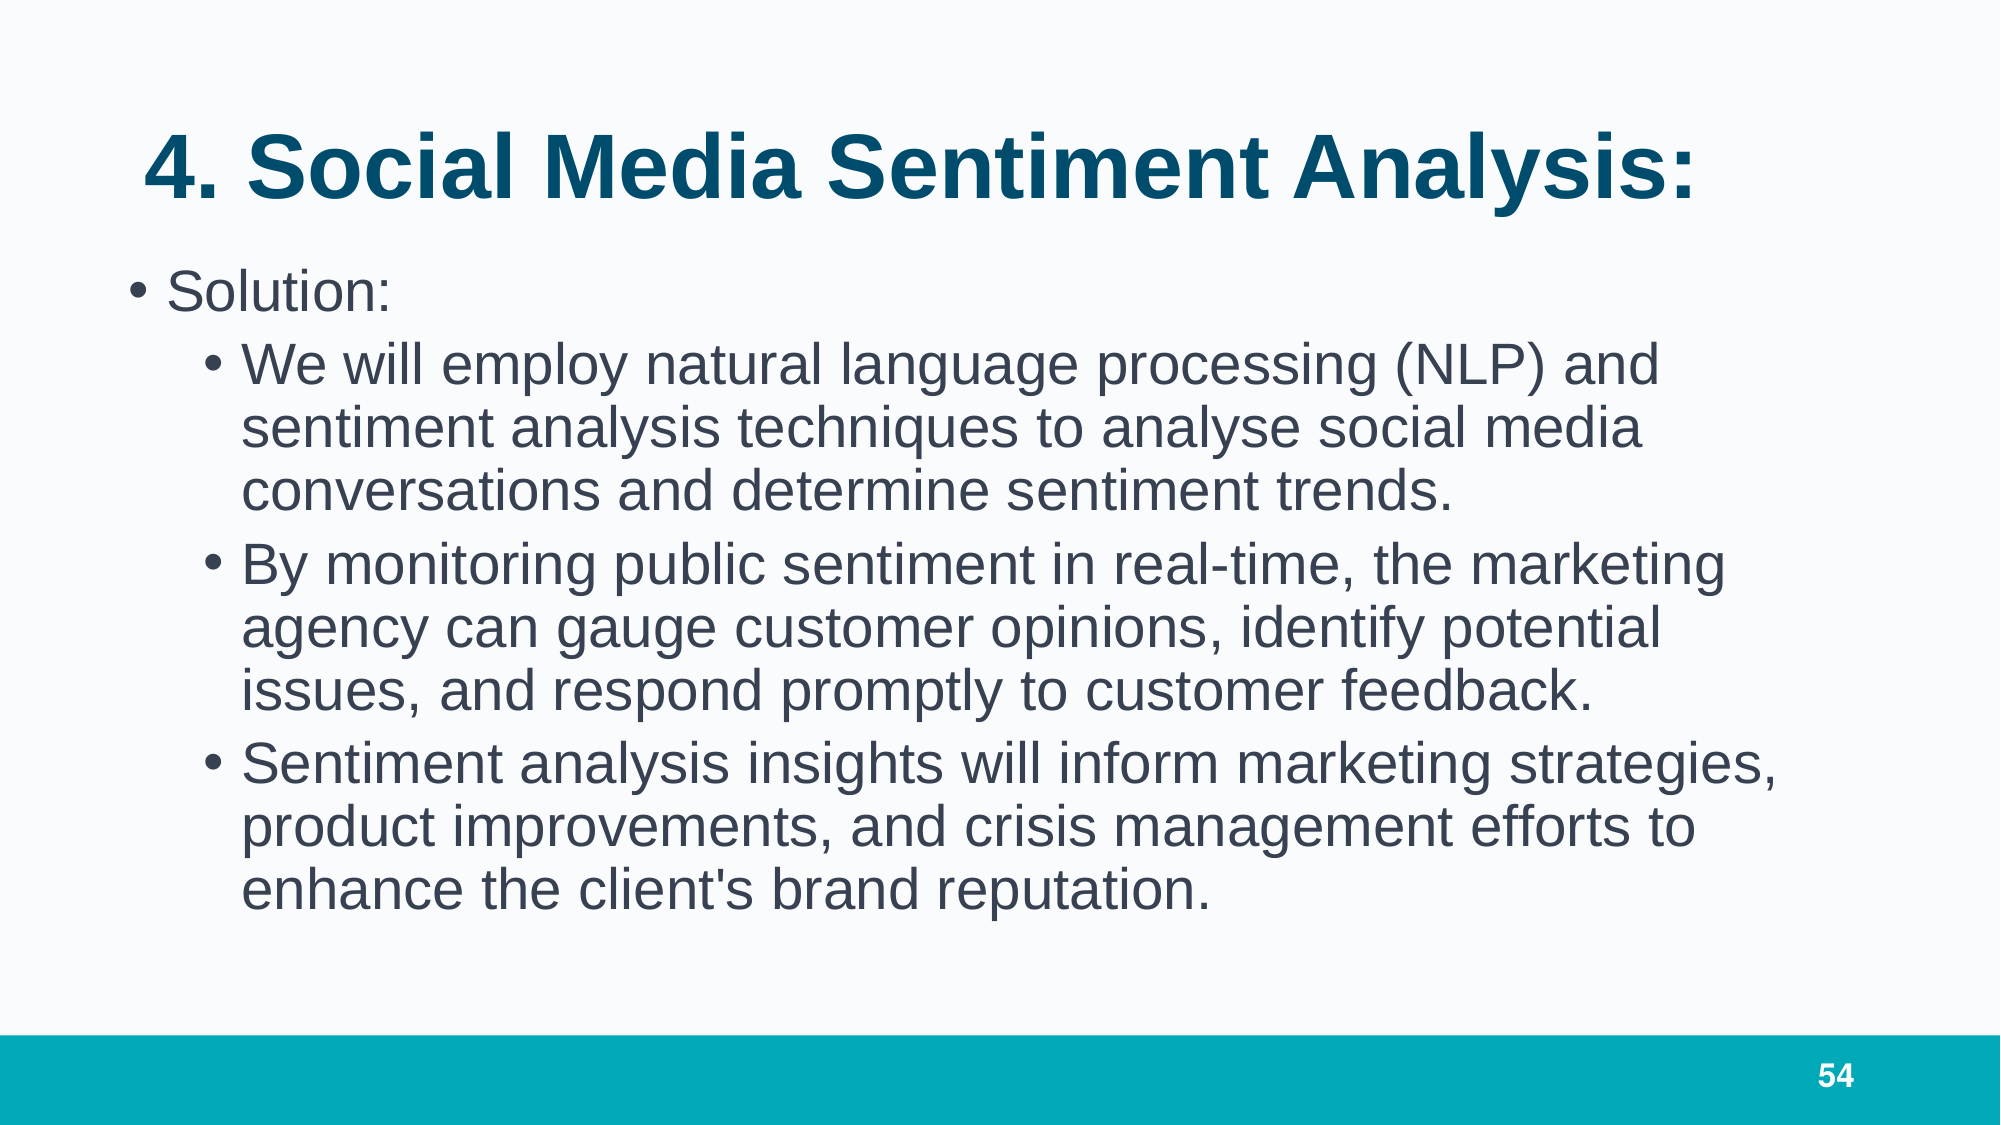

# 4. Social Media Sentiment Analysis:
Solution:
We will employ natural language processing (NLP) and sentiment analysis techniques to analyse social media conversations and determine sentiment trends.
By monitoring public sentiment in real-time, the marketing agency can gauge customer opinions, identify potential issues, and respond promptly to customer feedback.
Sentiment analysis insights will inform marketing strategies, product improvements, and crisis management efforts to enhance the client's brand reputation.
54